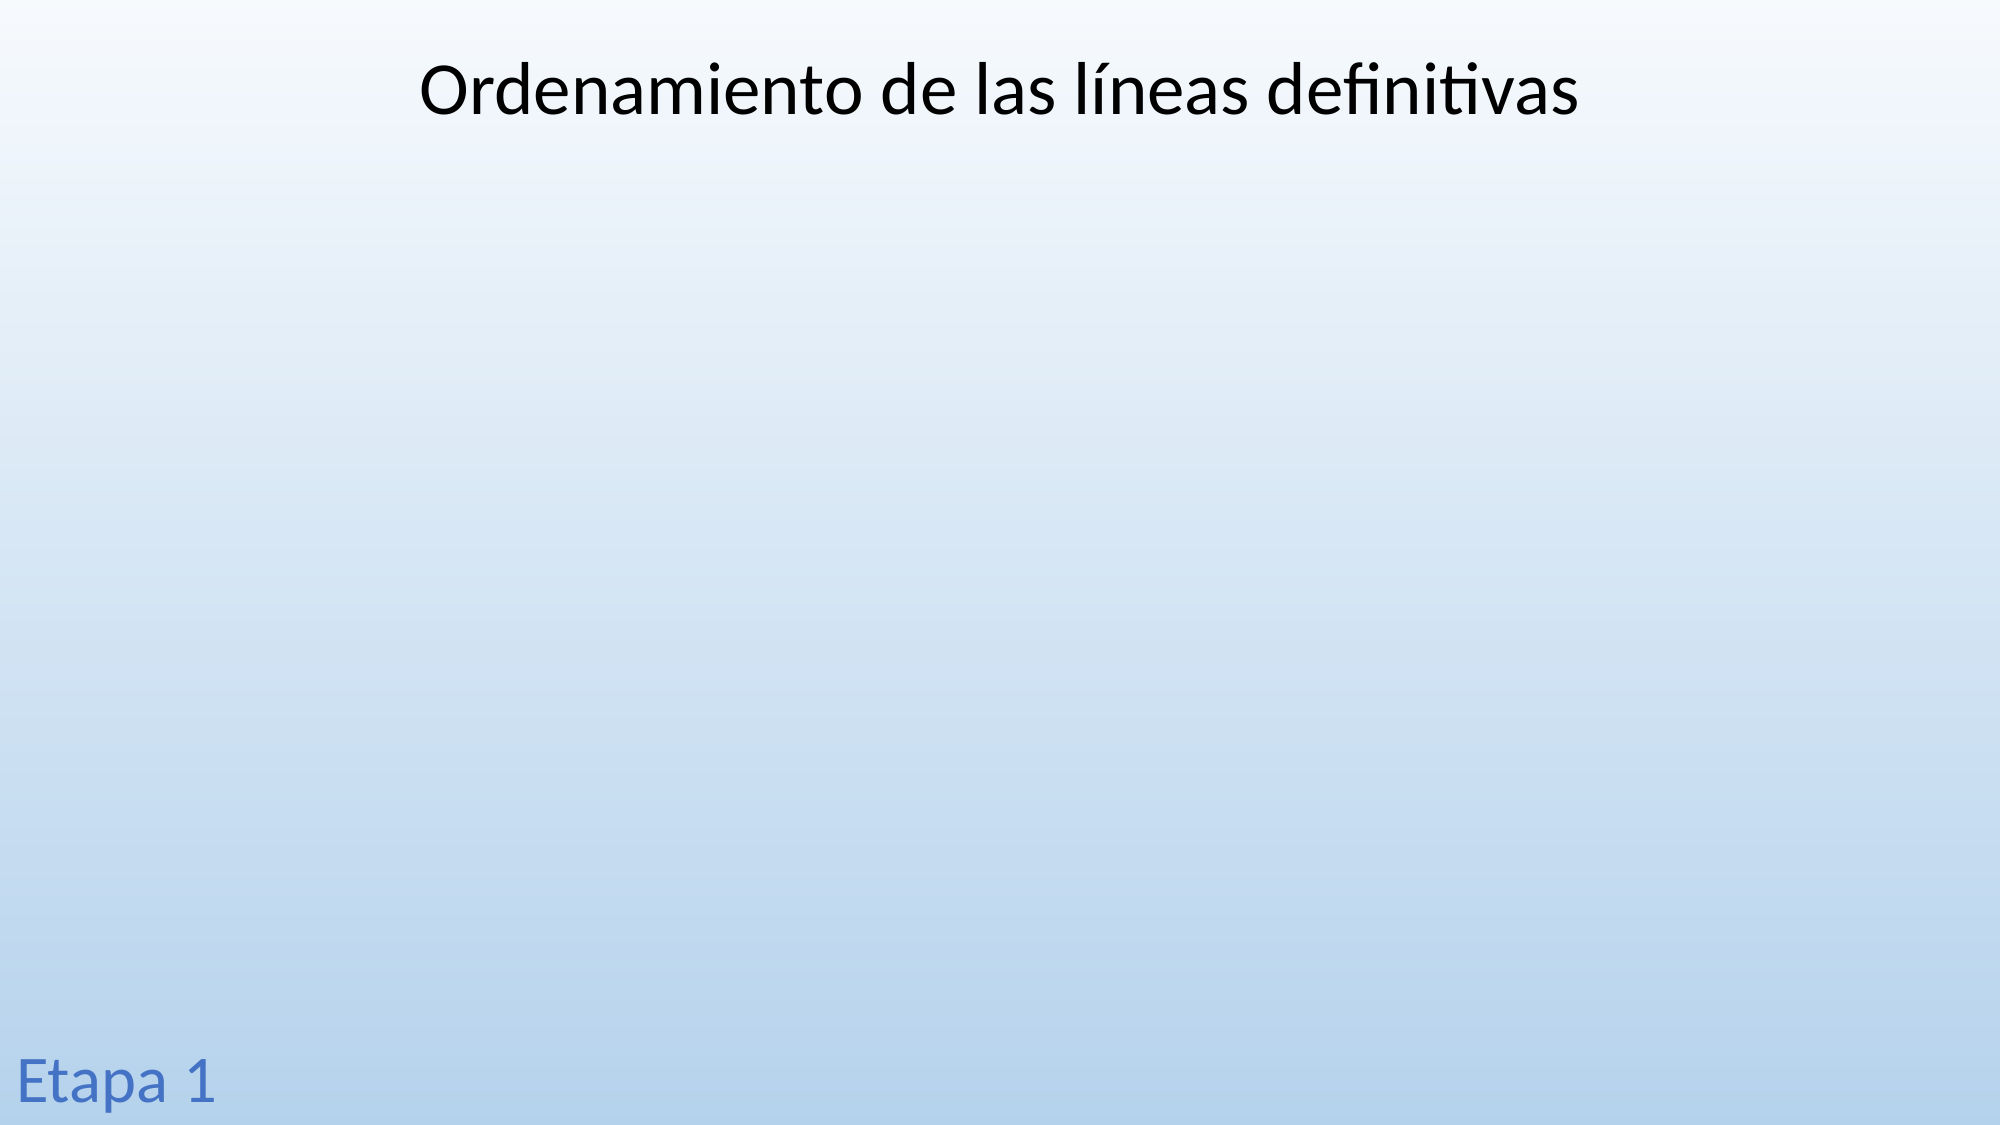

# Ordenamiento de las líneas definitivas
Etapa 1